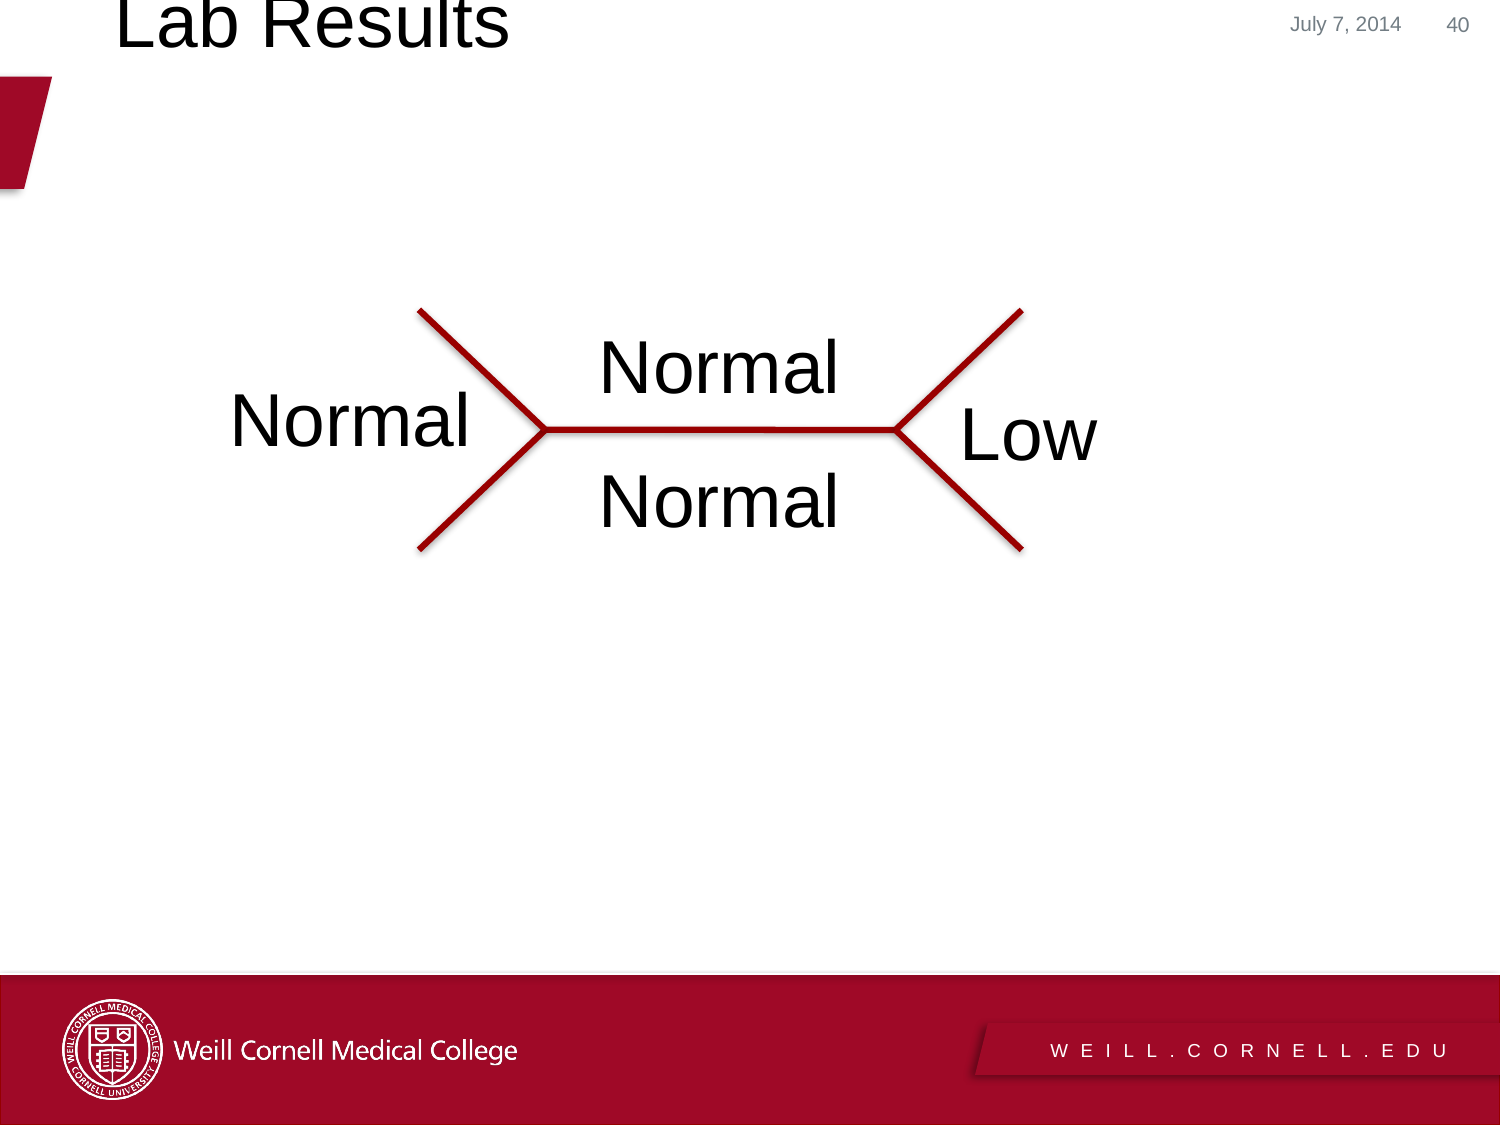

July 7, 2014
40
Lab Results

Normal
Normal
Low
Normal